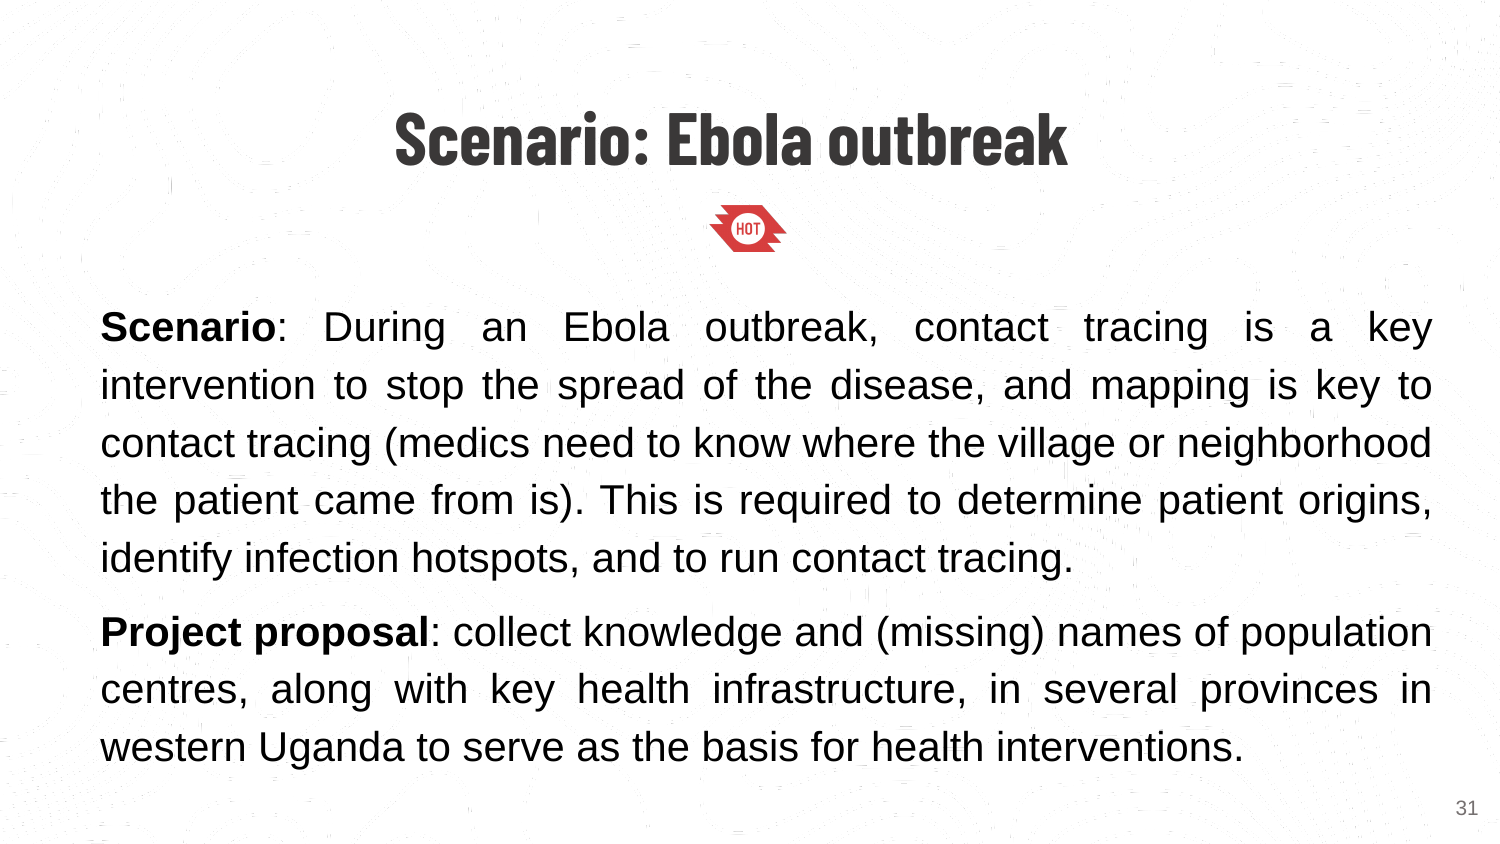

Scenario: Ebola outbreak
Scenario: During an Ebola outbreak, contact tracing is a key intervention to stop the spread of the disease, and mapping is key to contact tracing (medics need to know where the village or neighborhood the patient came from is). This is required to determine patient origins, identify infection hotspots, and to run contact tracing.
Project proposal: collect knowledge and (missing) names of population centres, along with key health infrastructure, in several provinces in western Uganda to serve as the basis for health interventions.
31